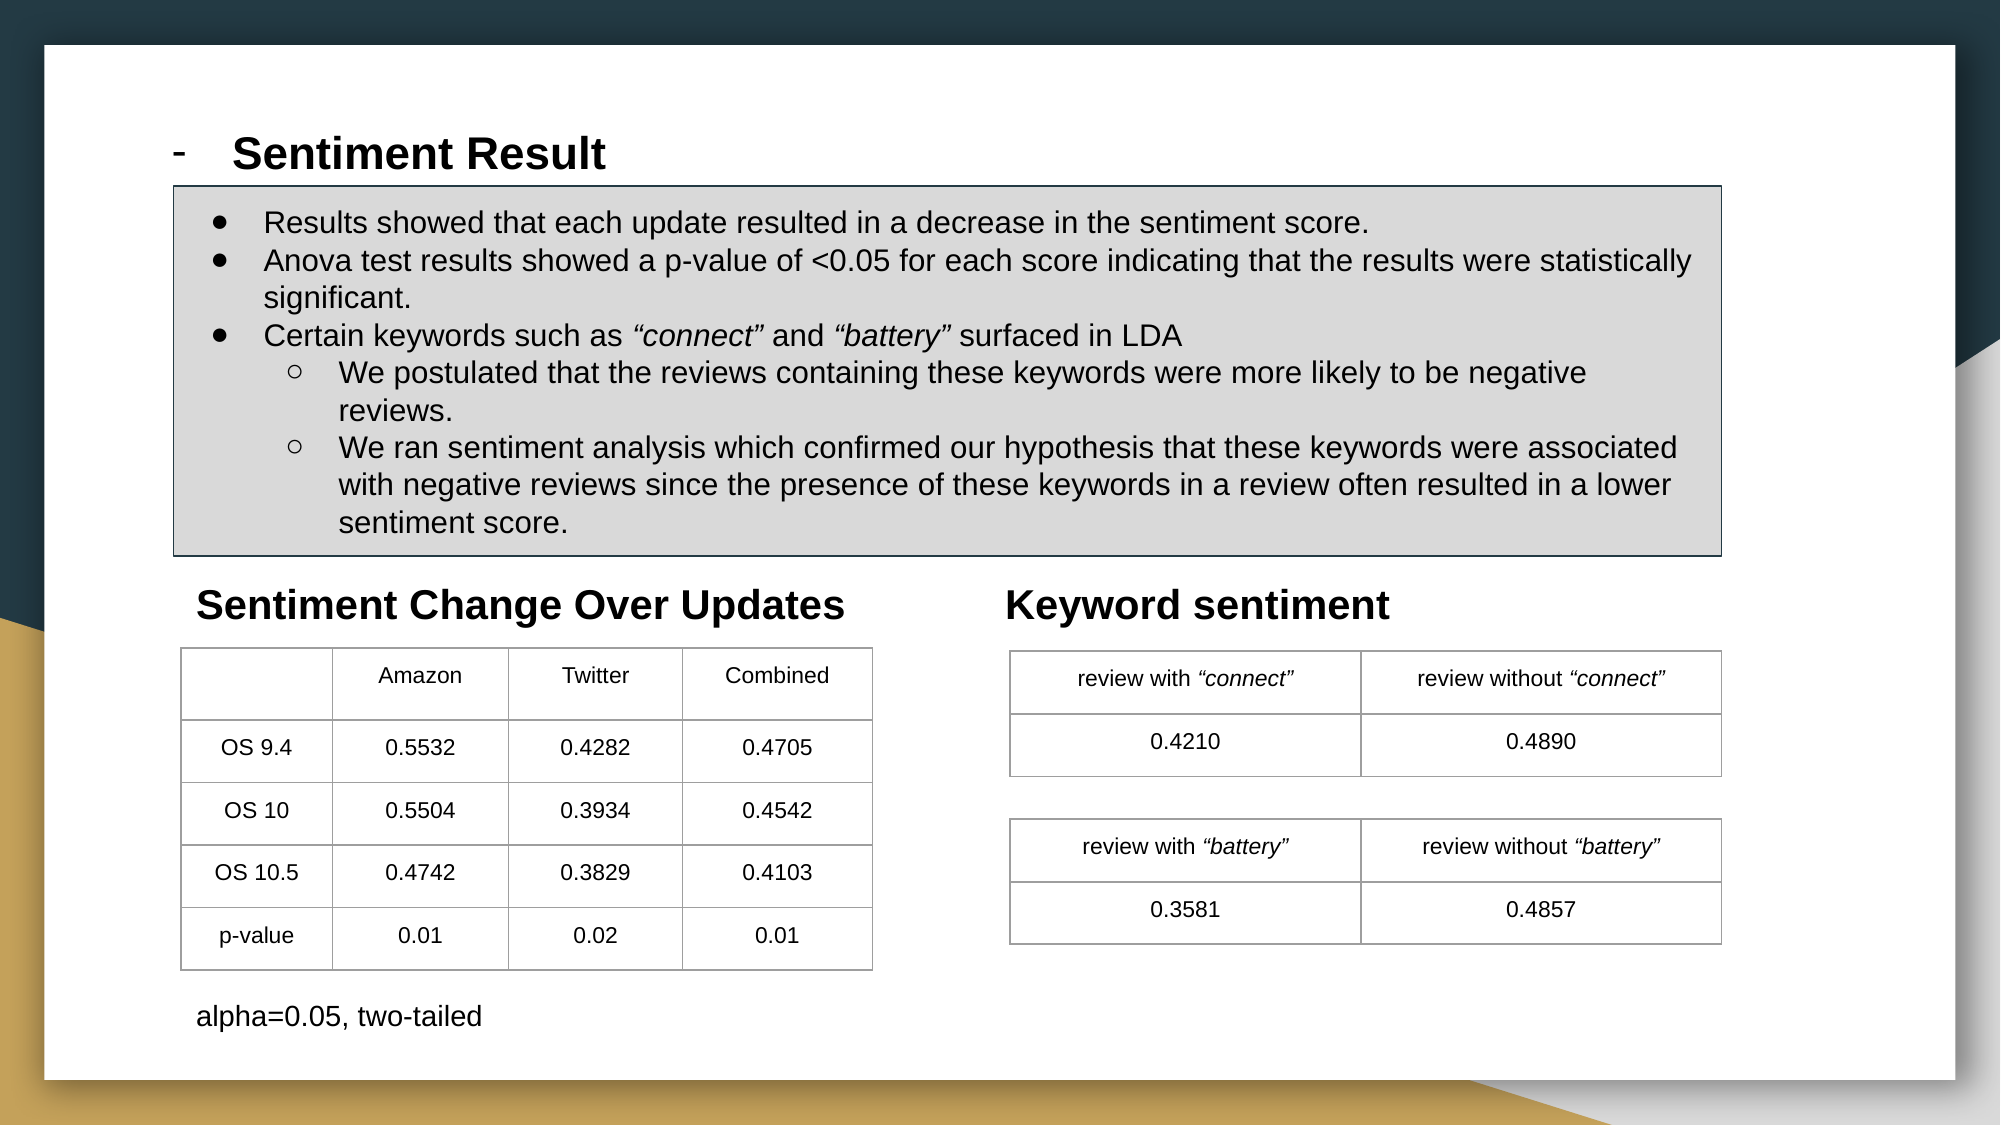

Sentiment Result
Results showed that each update resulted in a decrease in the sentiment score.
Anova test results showed a p-value of <0.05 for each score indicating that the results were statistically significant.
Certain keywords such as “connect” and “battery” surfaced in LDA
We postulated that the reviews containing these keywords were more likely to be negative reviews.
We ran sentiment analysis which confirmed our hypothesis that these keywords were associated with negative reviews since the presence of these keywords in a review often resulted in a lower sentiment score.
Sentiment Change Over Updates
Keyword sentiment
|  | Amazon | Twitter | Combined |
| --- | --- | --- | --- |
| OS 9.4 | 0.5532 | 0.4282 | 0.4705 |
| OS 10 | 0.5504 | 0.3934 | 0.4542 |
| OS 10.5 | 0.4742 | 0.3829 | 0.4103 |
| p-value | 0.01 | 0.02 | 0.01 |
| review with “connect” | review without “connect” |
| --- | --- |
| 0.4210 | 0.4890 |
| review with “battery” | review without “battery” |
| --- | --- |
| 0.3581 | 0.4857 |
alpha=0.05, two-tailed